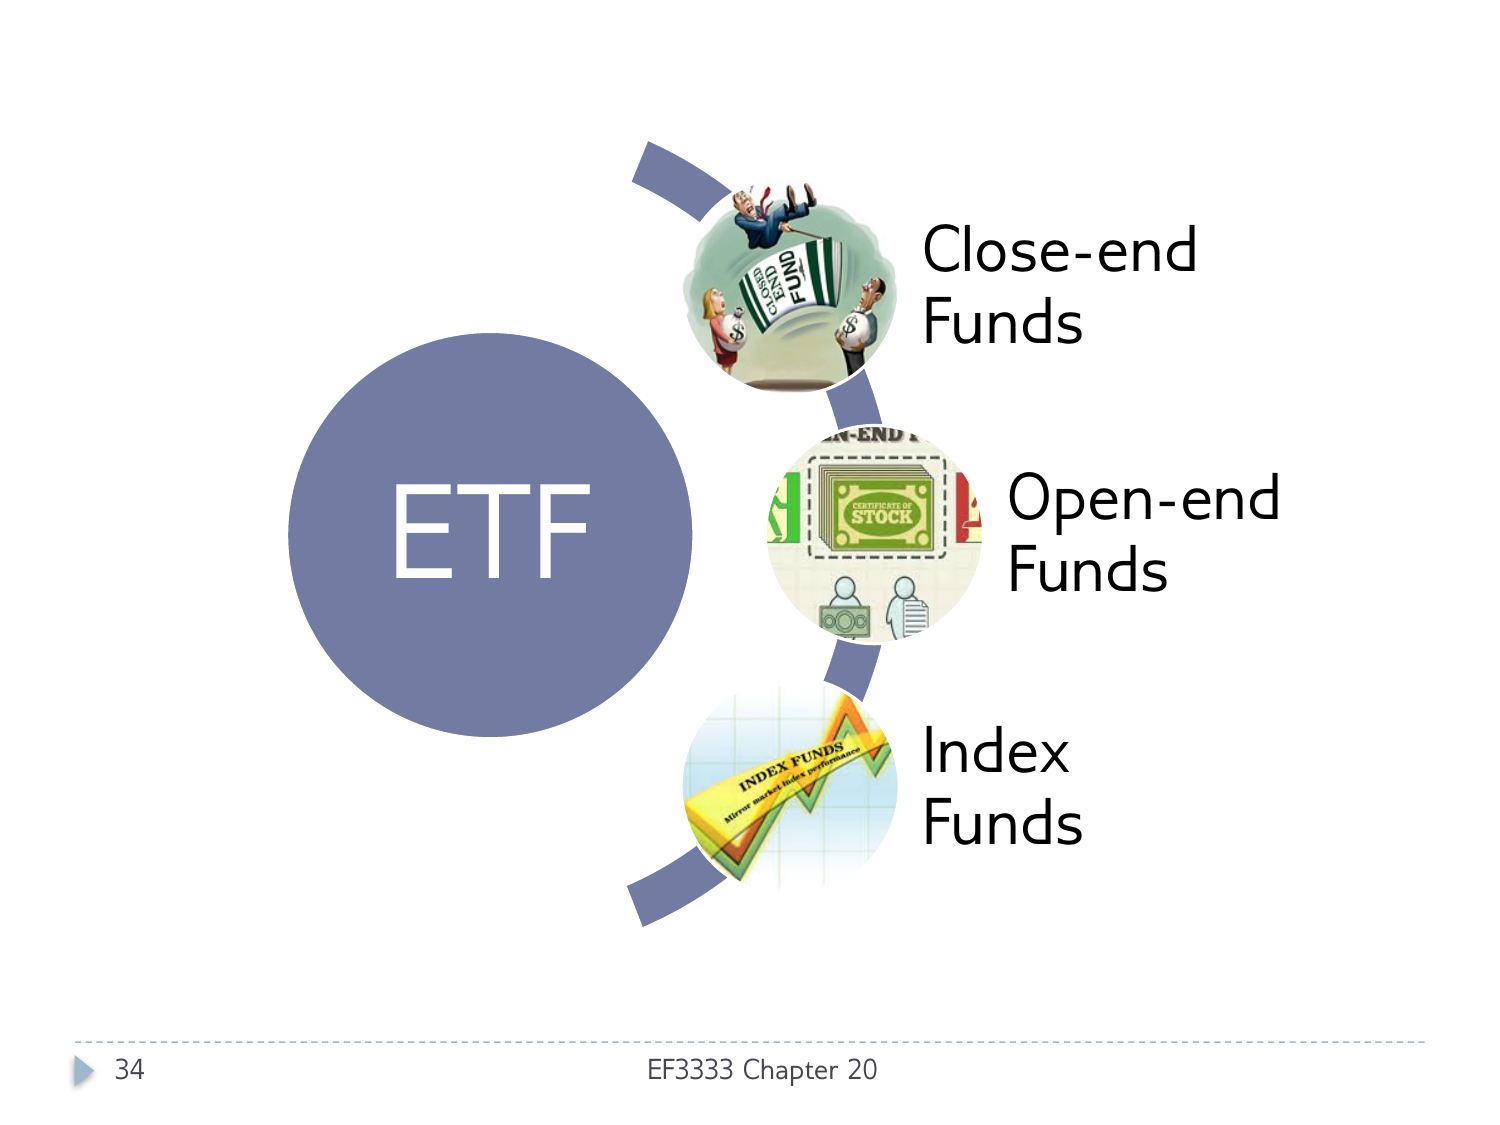

ETF
Close-end Funds
Open-end Funds
Index Funds
34
EF3333 Chapter 20